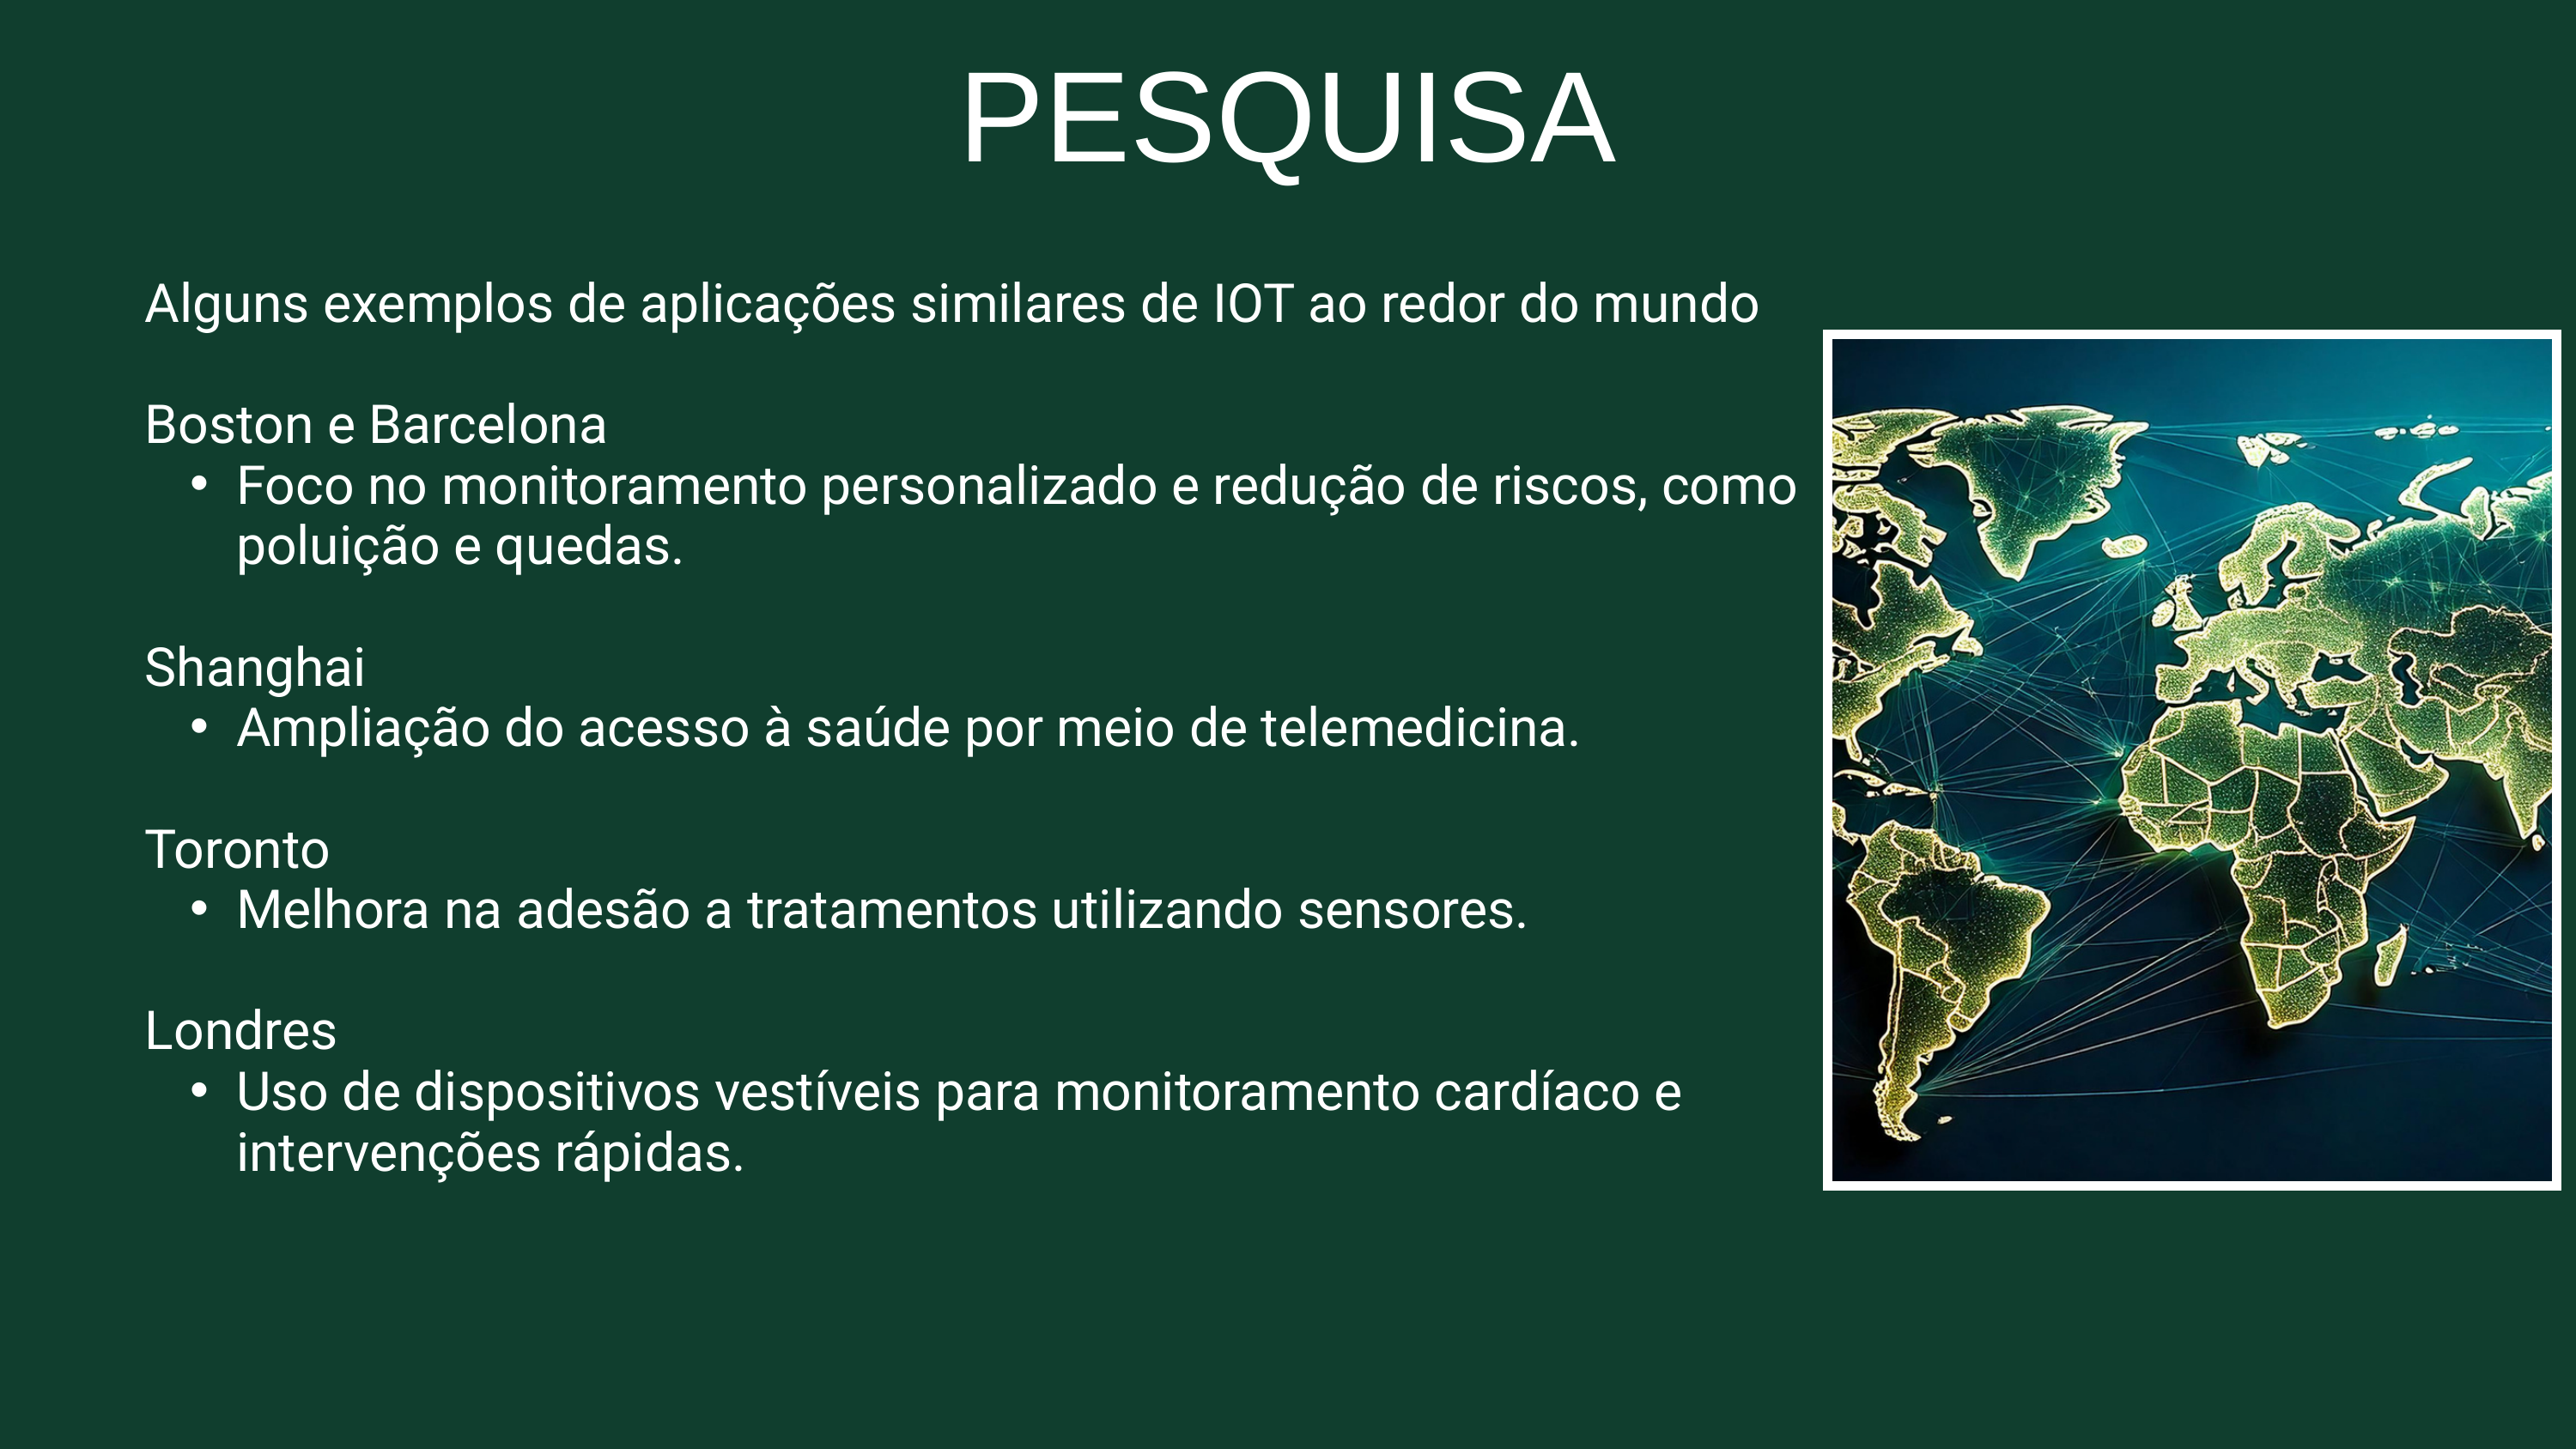

PESQUISA
Alguns exemplos de aplicações similares de IOT ao redor do mundo

Boston e Barcelona
Foco no monitoramento personalizado e redução de riscos, como poluição e quedas.

Shanghai
Ampliação do acesso à saúde por meio de telemedicina.

Toronto
Melhora na adesão a tratamentos utilizando sensores.

Londres
Uso de dispositivos vestíveis para monitoramento cardíaco e intervenções rápidas.